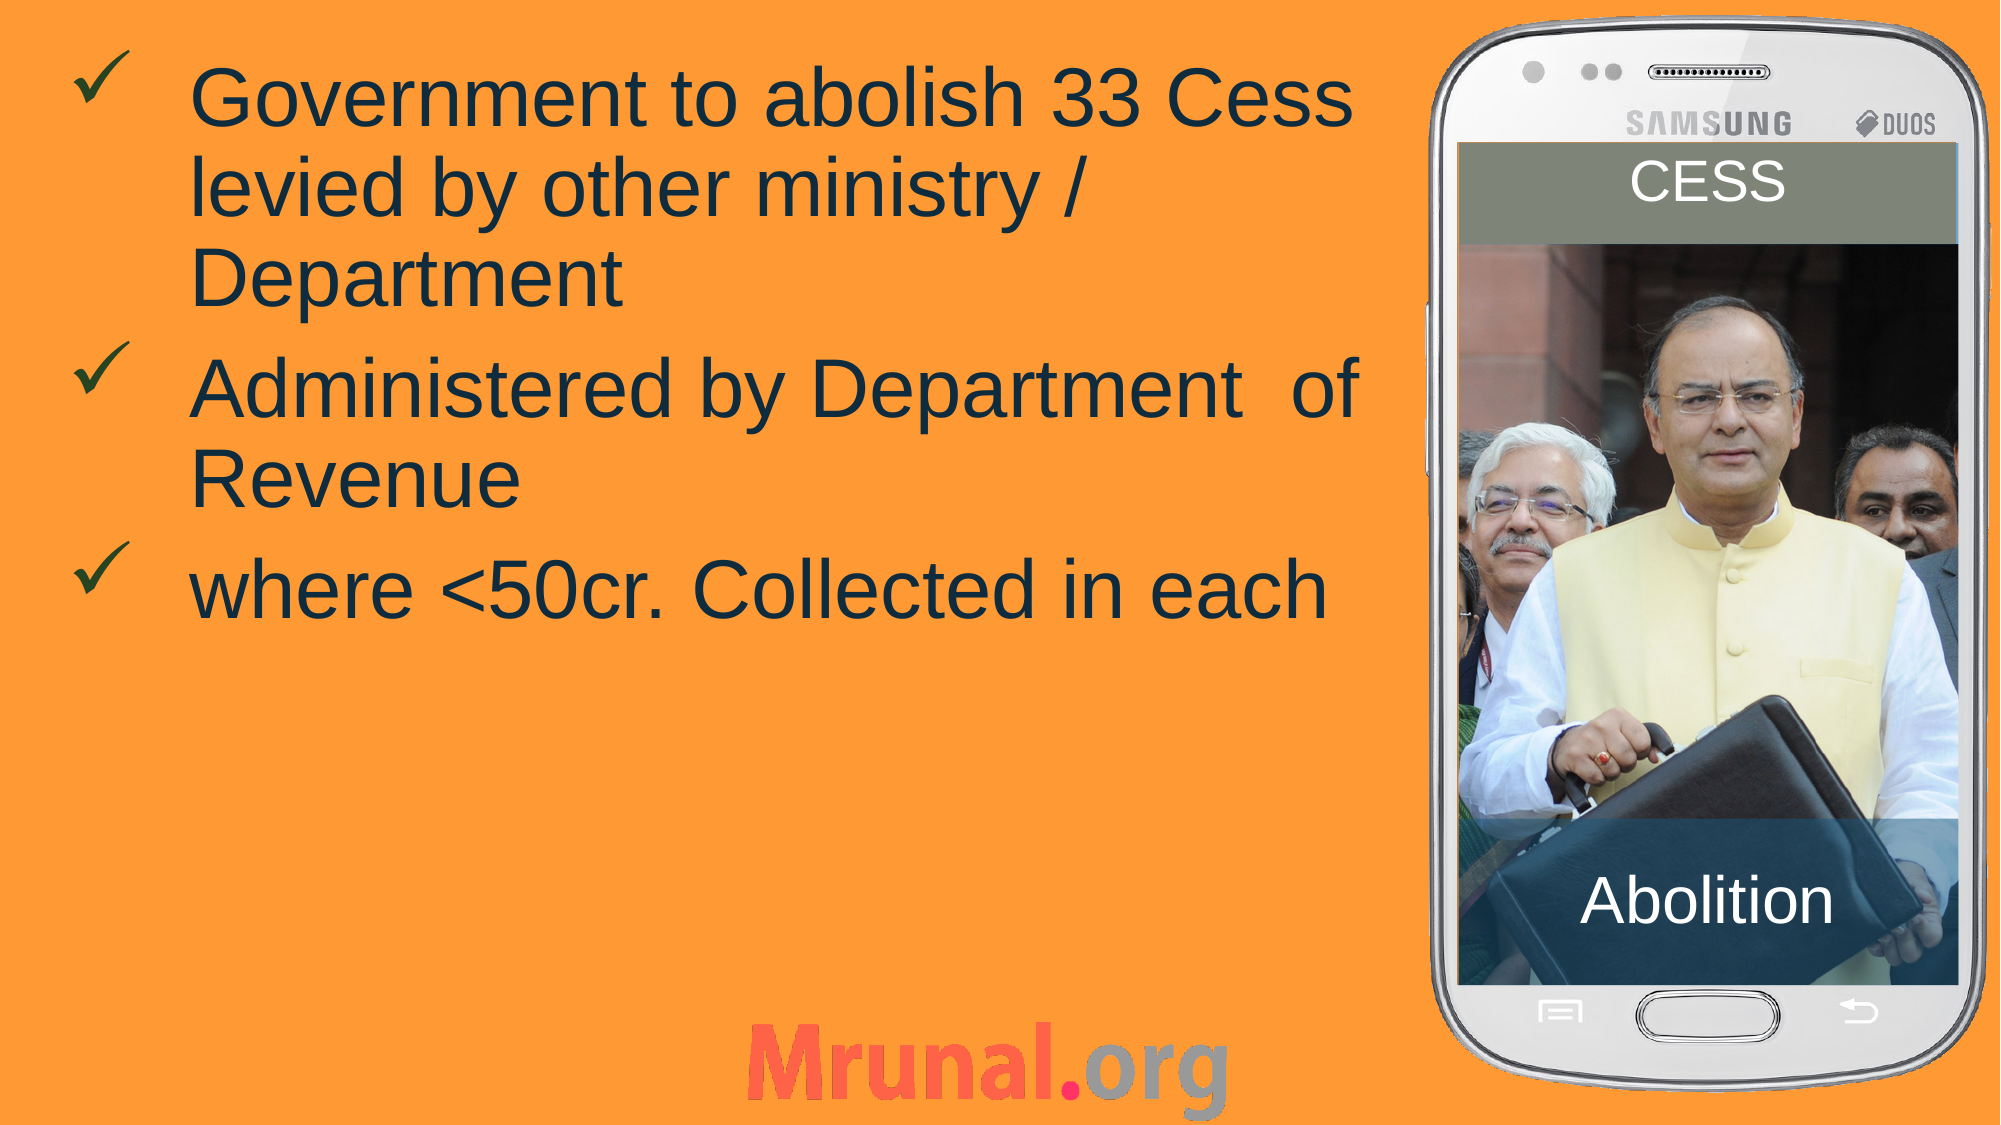

Government to abolish 33 Cess levied by other ministry / Department
Administered by Department  of Revenue
where <50cr. Collected in each
CESS
# Abolition